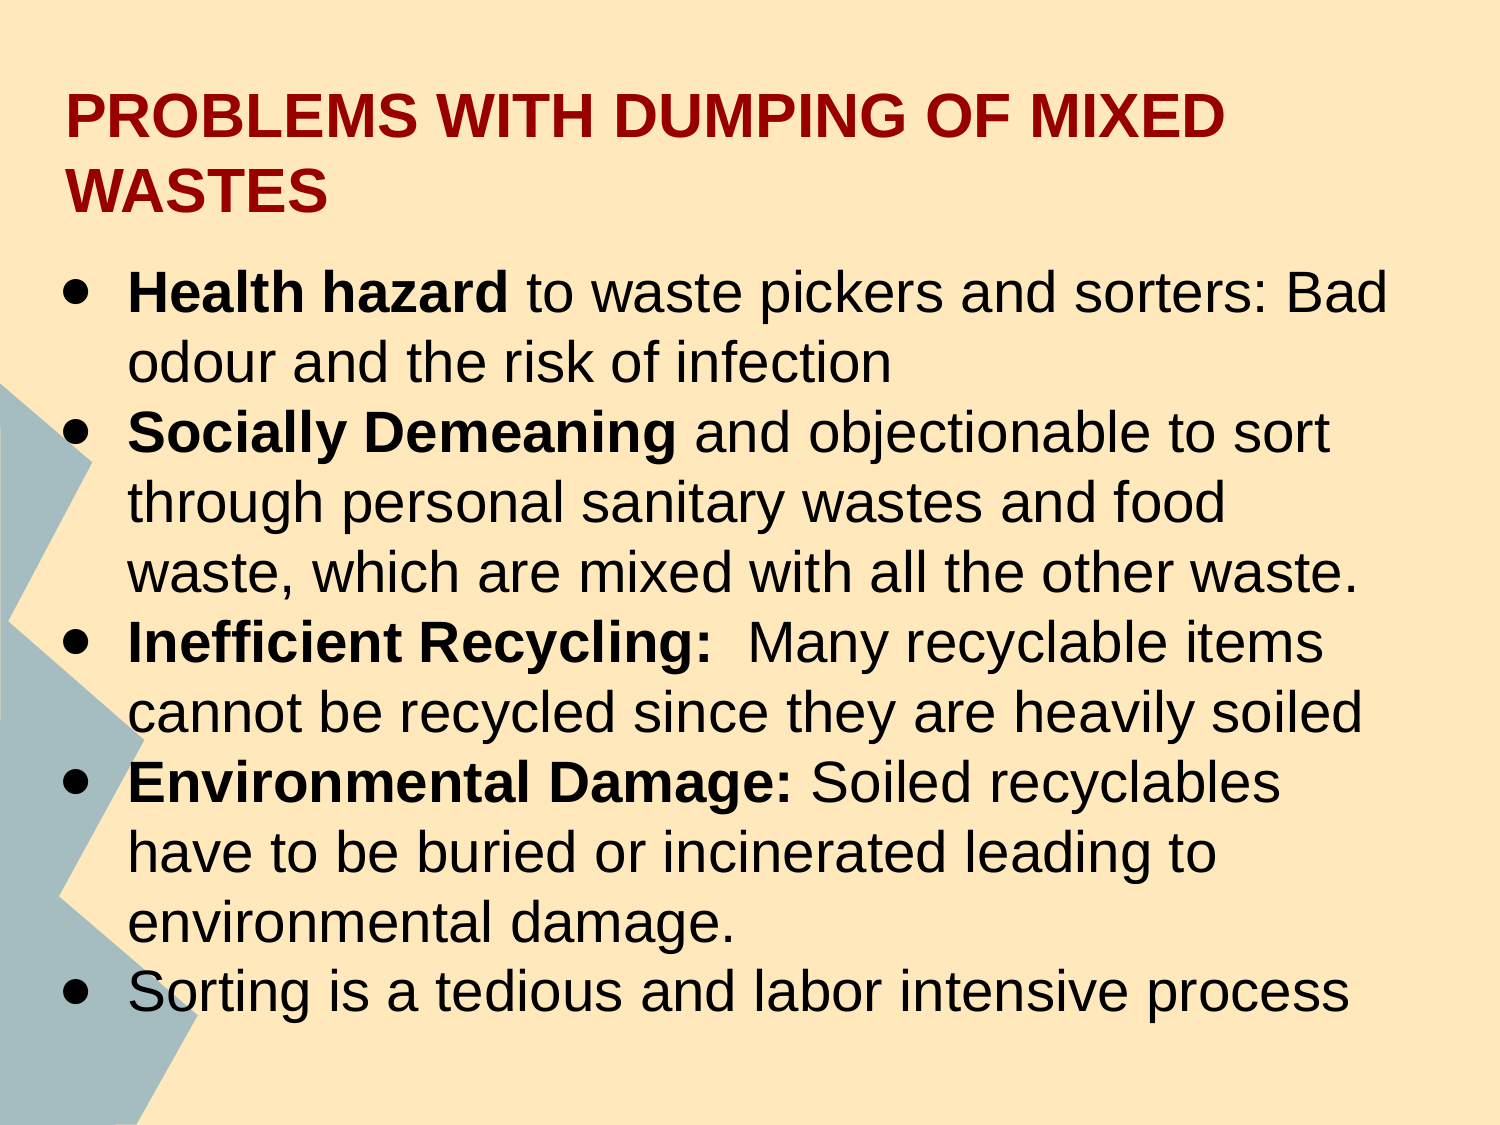

# Problems with Dumping of Mixed Wastes
Health hazard to waste pickers and sorters: Bad odour and the risk of infection
Socially Demeaning and objectionable to sort through personal sanitary wastes and food waste, which are mixed with all the other waste.
Inefficient Recycling:  Many recyclable items cannot be recycled since they are heavily soiled
Environmental Damage: Soiled recyclables have to be buried or incinerated leading to environmental damage.
Sorting is a tedious and labor intensive process